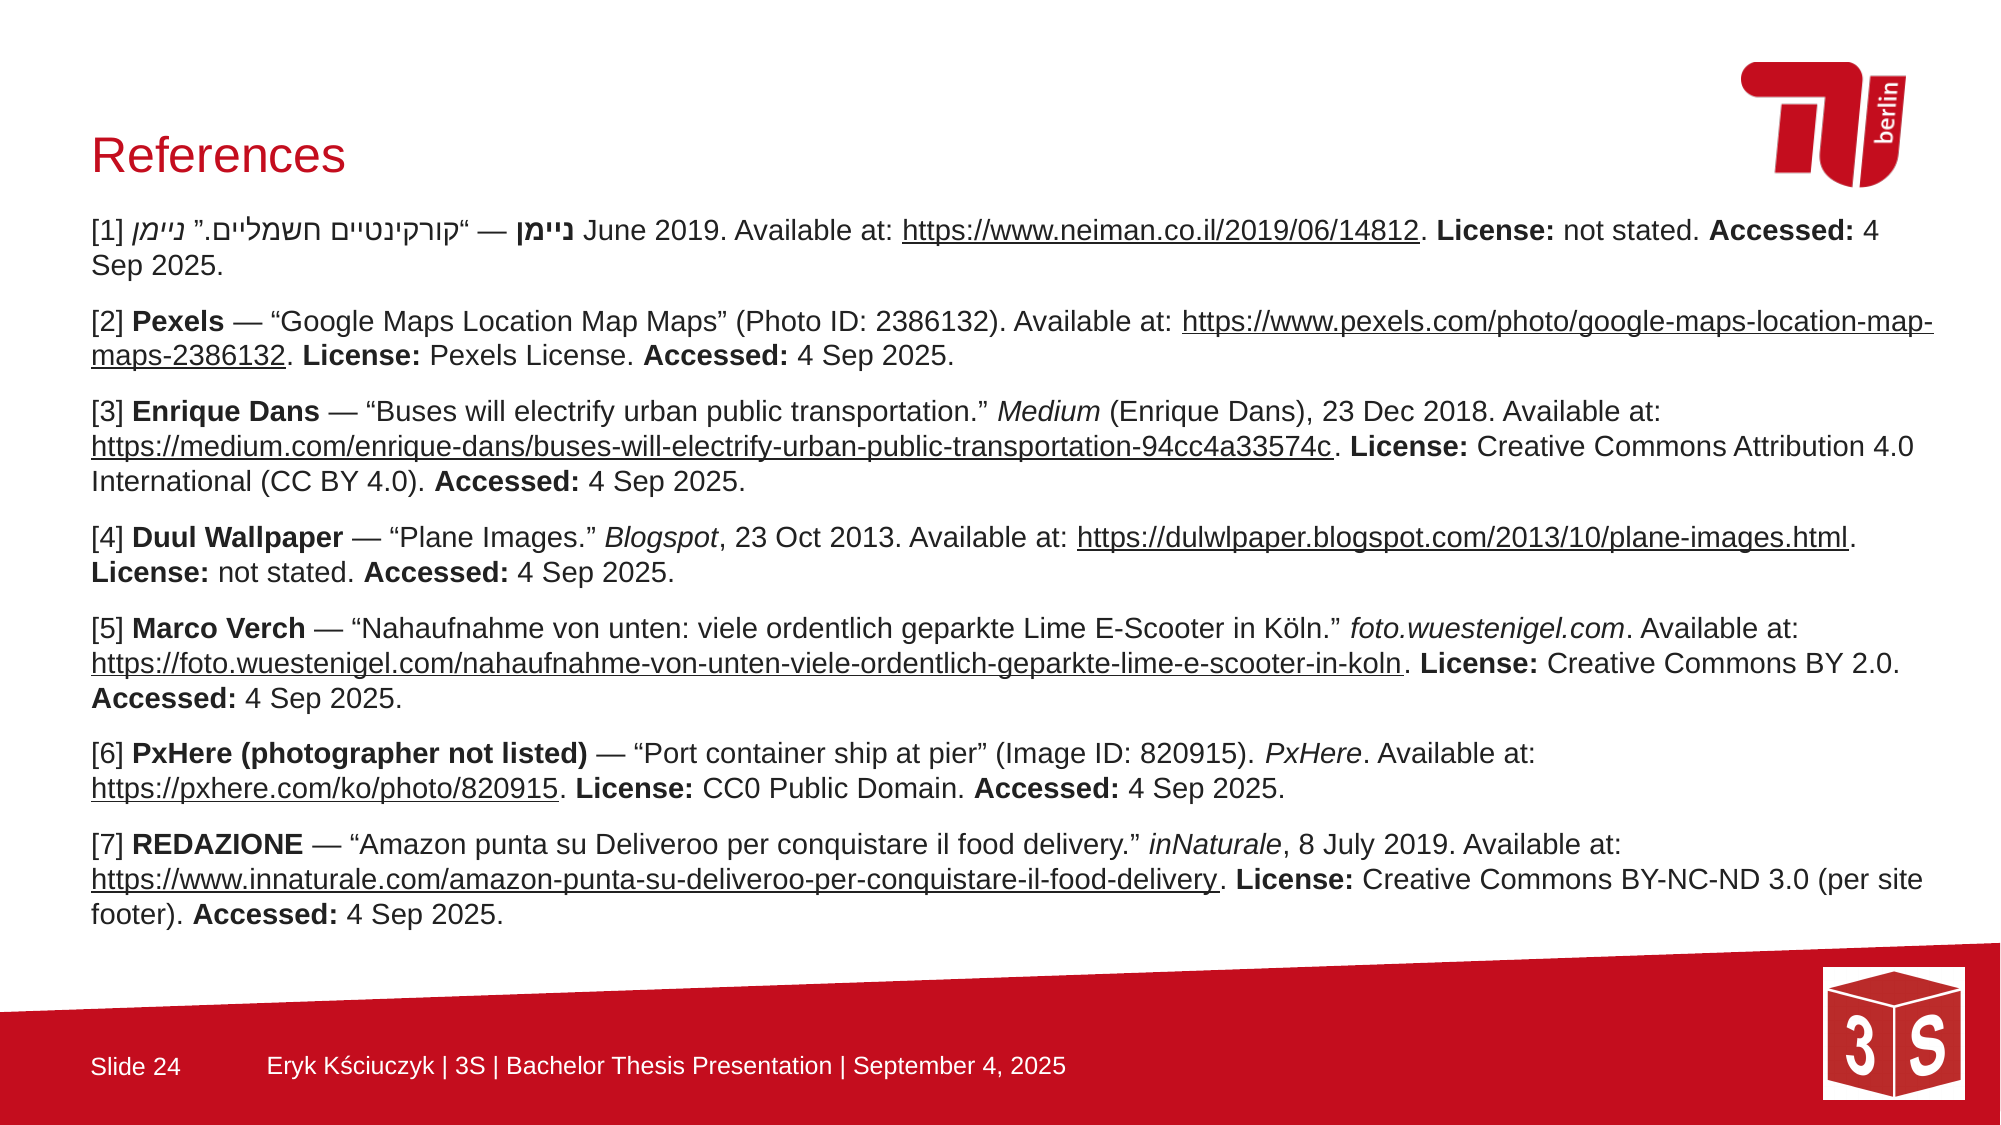

References
[1] ניימן — “קורקינטיים חשמליים.” ניימן June 2019. Available at: https://www.neiman.co.il/2019/06/14812. License: not stated. Accessed: 4 Sep 2025.
[2] Pexels — “Google Maps Location Map Maps” (Photo ID: 2386132). Available at: https://www.pexels.com/photo/google-maps-location-map-maps-2386132. License: Pexels License. Accessed: 4 Sep 2025.
[3] Enrique Dans — “Buses will electrify urban public transportation.” Medium (Enrique Dans), 23 Dec 2018. Available at: https://medium.com/enrique-dans/buses-will-electrify-urban-public-transportation-94cc4a33574c. License: Creative Commons Attribution 4.0 International (CC BY 4.0). Accessed: 4 Sep 2025.
[4] Duul Wallpaper — “Plane Images.” Blogspot, 23 Oct 2013. Available at: https://dulwlpaper.blogspot.com/2013/10/plane-images.html. License: not stated. Accessed: 4 Sep 2025.
[5] Marco Verch — “Nahaufnahme von unten: viele ordentlich geparkte Lime E-Scooter in Köln.” foto.wuestenigel.com. Available at: https://foto.wuestenigel.com/nahaufnahme-von-unten-viele-ordentlich-geparkte-lime-e-scooter-in-koln. License: Creative Commons BY 2.0. Accessed: 4 Sep 2025.
[6] PxHere (photographer not listed) — “Port container ship at pier” (Image ID: 820915). PxHere. Available at: https://pxhere.com/ko/photo/820915. License: CC0 Public Domain. Accessed: 4 Sep 2025.
[7] REDAZIONE — “Amazon punta su Deliveroo per conquistare il food delivery.” inNaturale, 8 July 2019. Available at: https://www.innaturale.com/amazon-punta-su-deliveroo-per-conquistare-il-food-delivery. License: Creative Commons BY-NC-ND 3.0 (per site footer). Accessed: 4 Sep 2025.